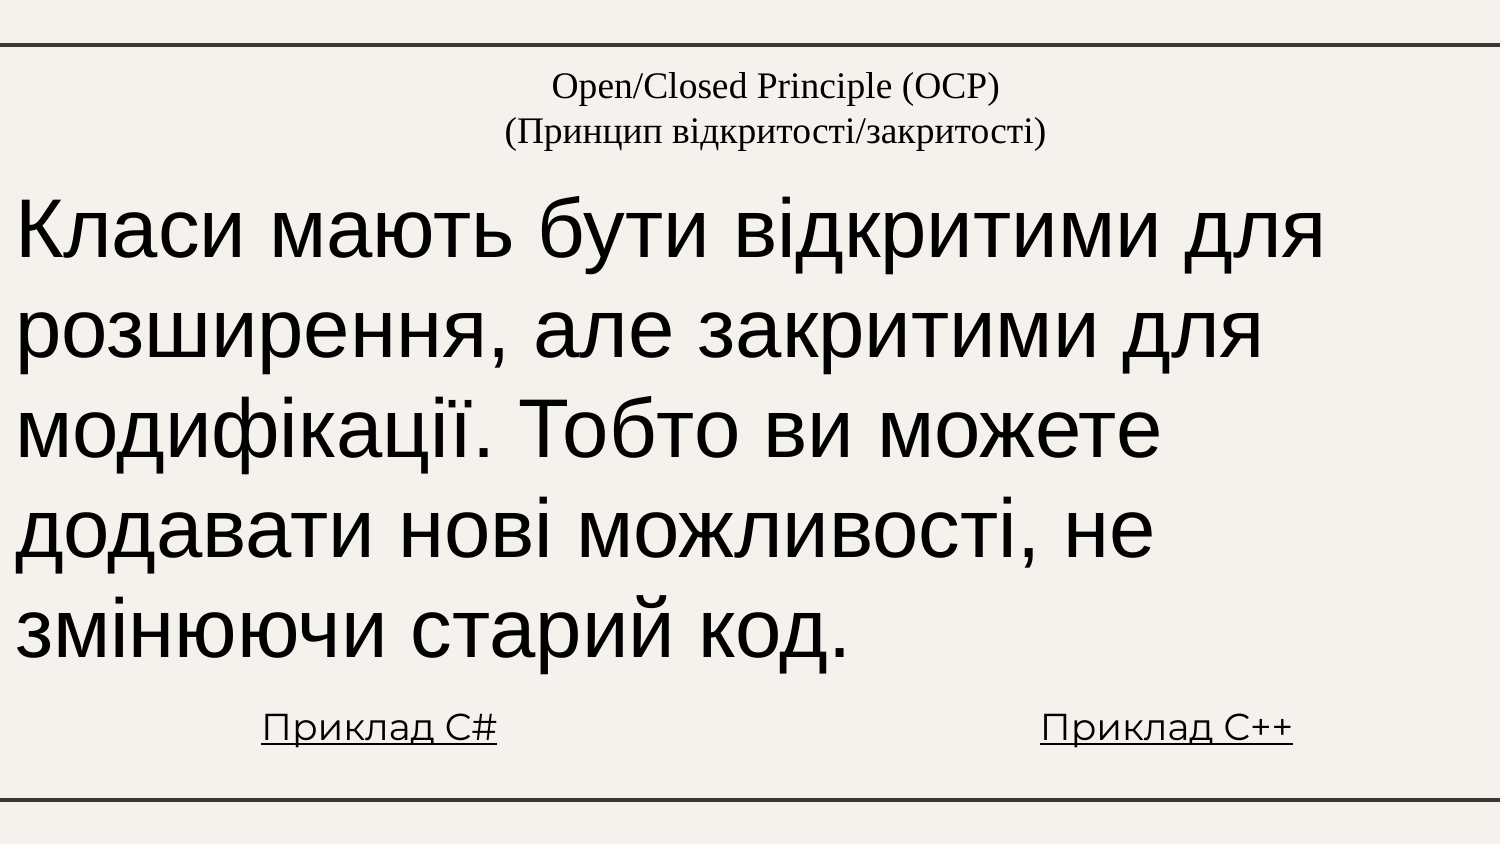

Open/Closed Principle (OCP)
(Принцип відкритості/закритості)

Класи мають бути відкритими для розширення, але закритими для модифікації. Тобто ви можете додавати нові можливості, не змінюючи старий код.
Приклад C#
Приклад C++